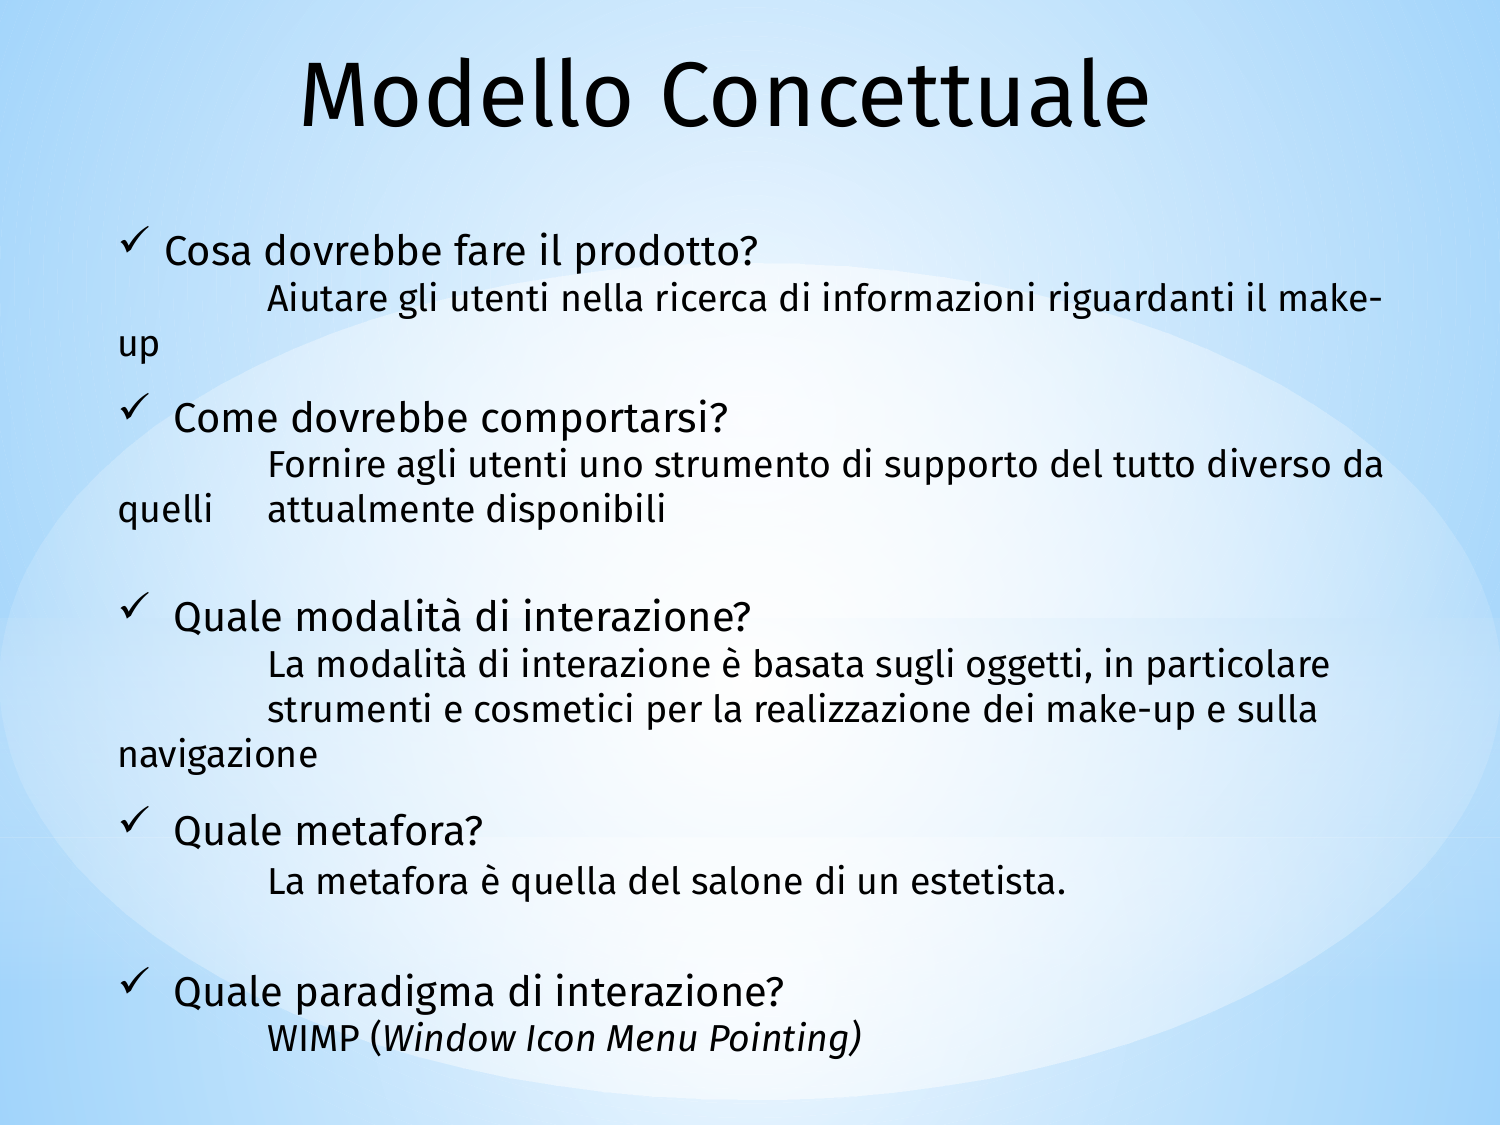

Modello Concettuale
Cosa dovrebbe fare il prodotto?
 	Aiutare gli utenti nella ricerca di informazioni riguardanti il make-up
Come dovrebbe comportarsi?
	Fornire agli utenti uno strumento di supporto del tutto diverso da quelli 	attualmente disponibili
Quale modalità di interazione?
	La modalità di interazione è basata sugli oggetti, in particolare 	strumenti e cosmetici per la realizzazione dei make-up e sulla navigazione
Quale metafora?
	La metafora è quella del salone di un estetista.
Quale paradigma di interazione?
	WIMP (Window Icon Menu Pointing)